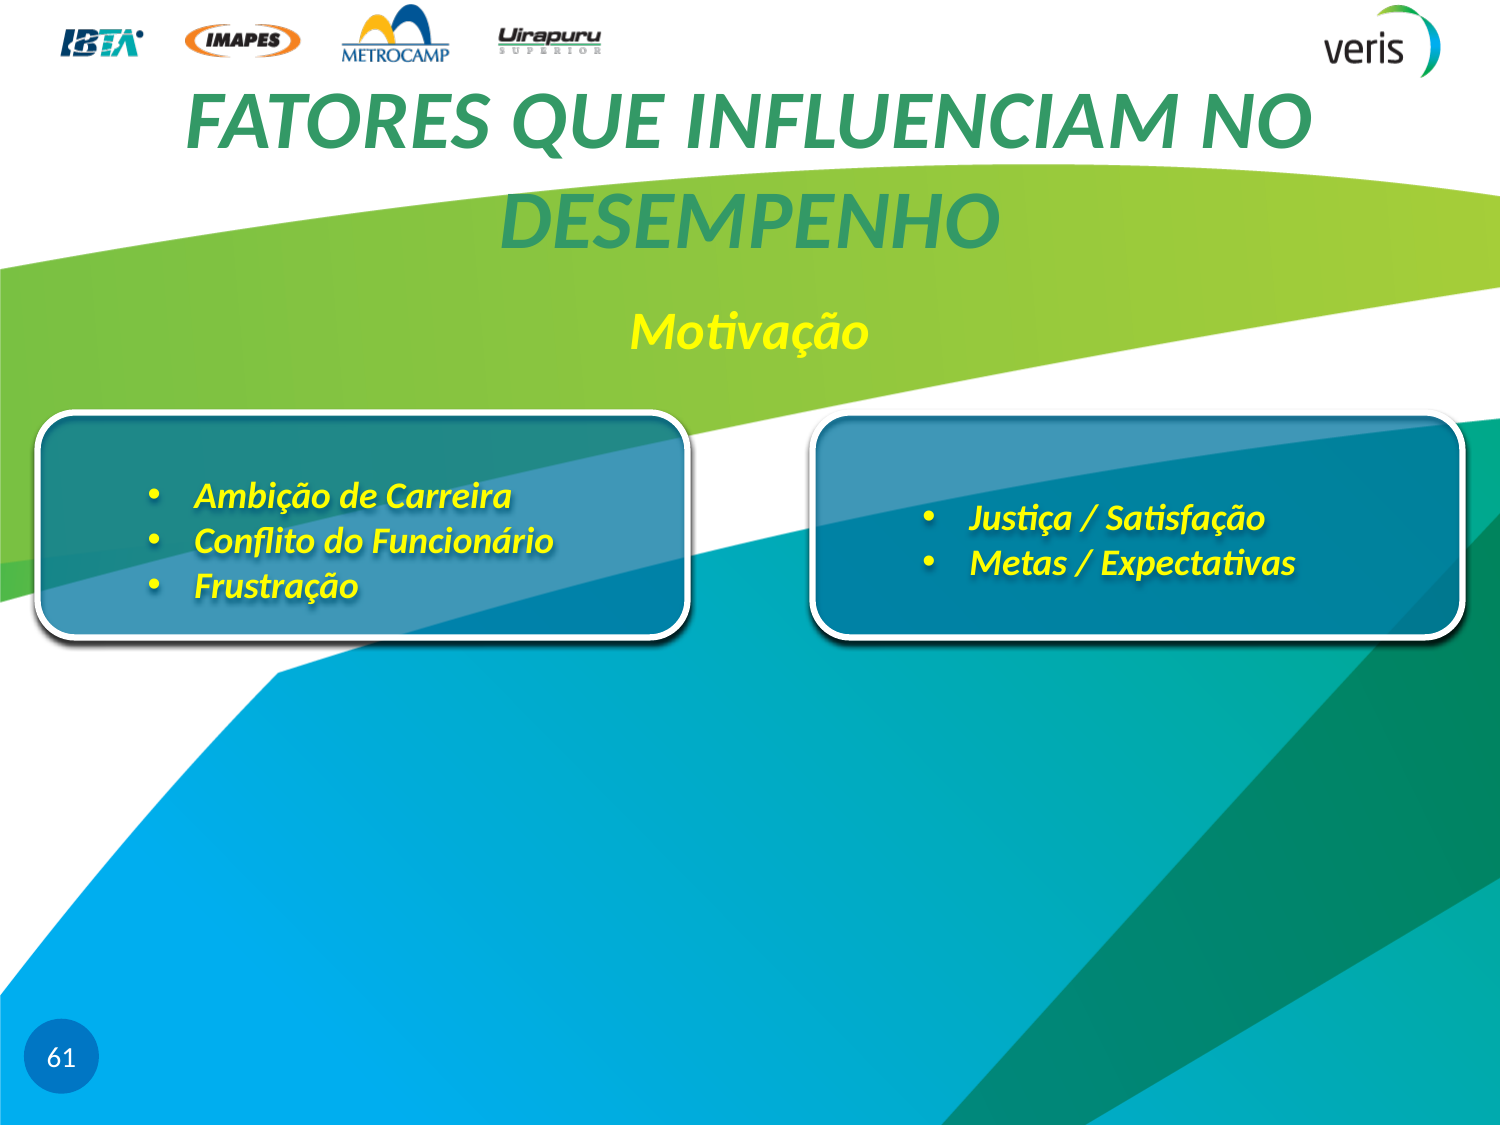

# FATORES QUE INFLUENCIAM NO DESEMPENHO
Motivação
Ambição de Carreira
Conflito do Funcionário
Frustração
Justiça / Satisfação
Metas / Expectativas
61